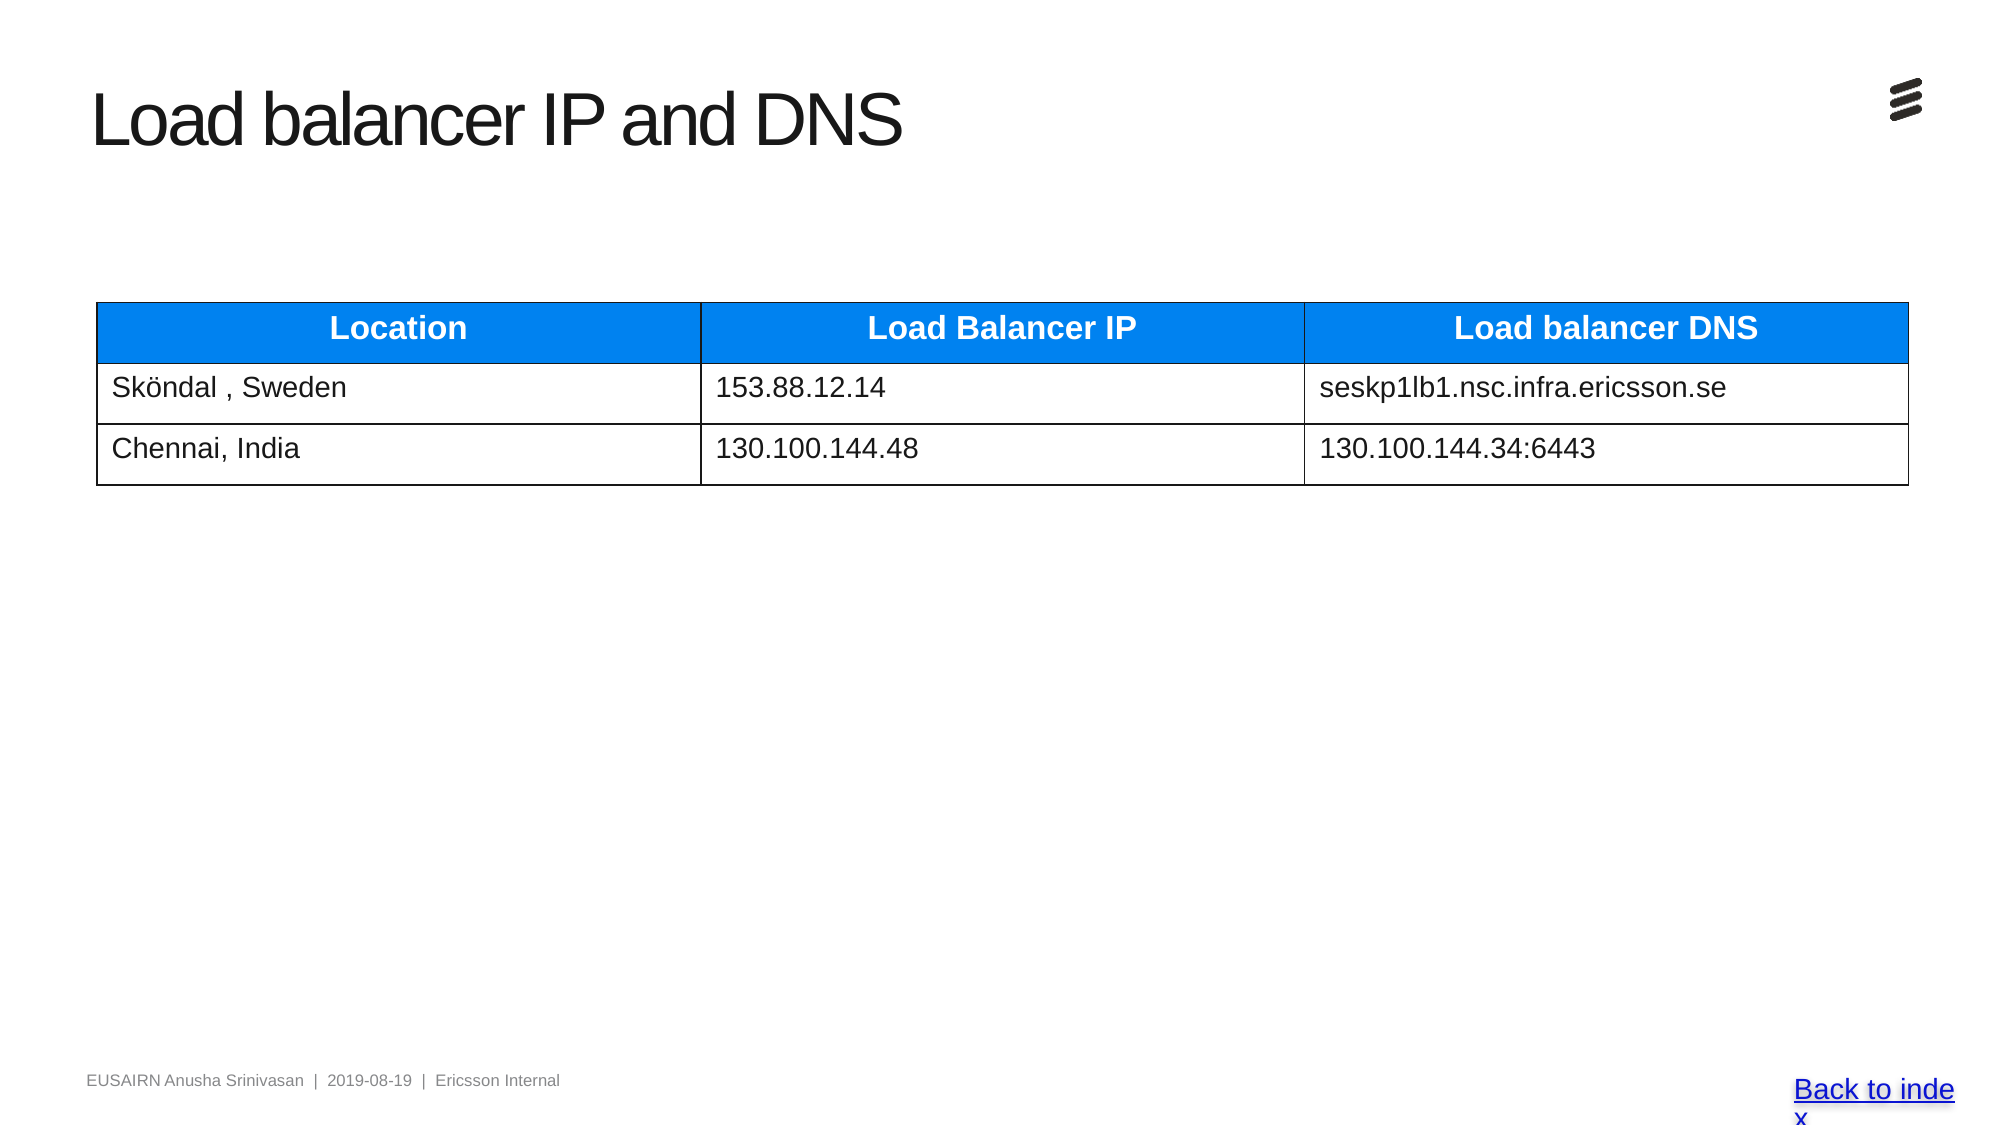

# Load balancer IP and DNS
| Location | Load Balancer IP | Load balancer DNS |
| --- | --- | --- |
| Sköndal , Sweden | 153.88.12.14 | seskp1lb1.nsc.infra.ericsson.se |
| Chennai, India | 130.100.144.48 | 130.100.144.34:6443 |
Back to index